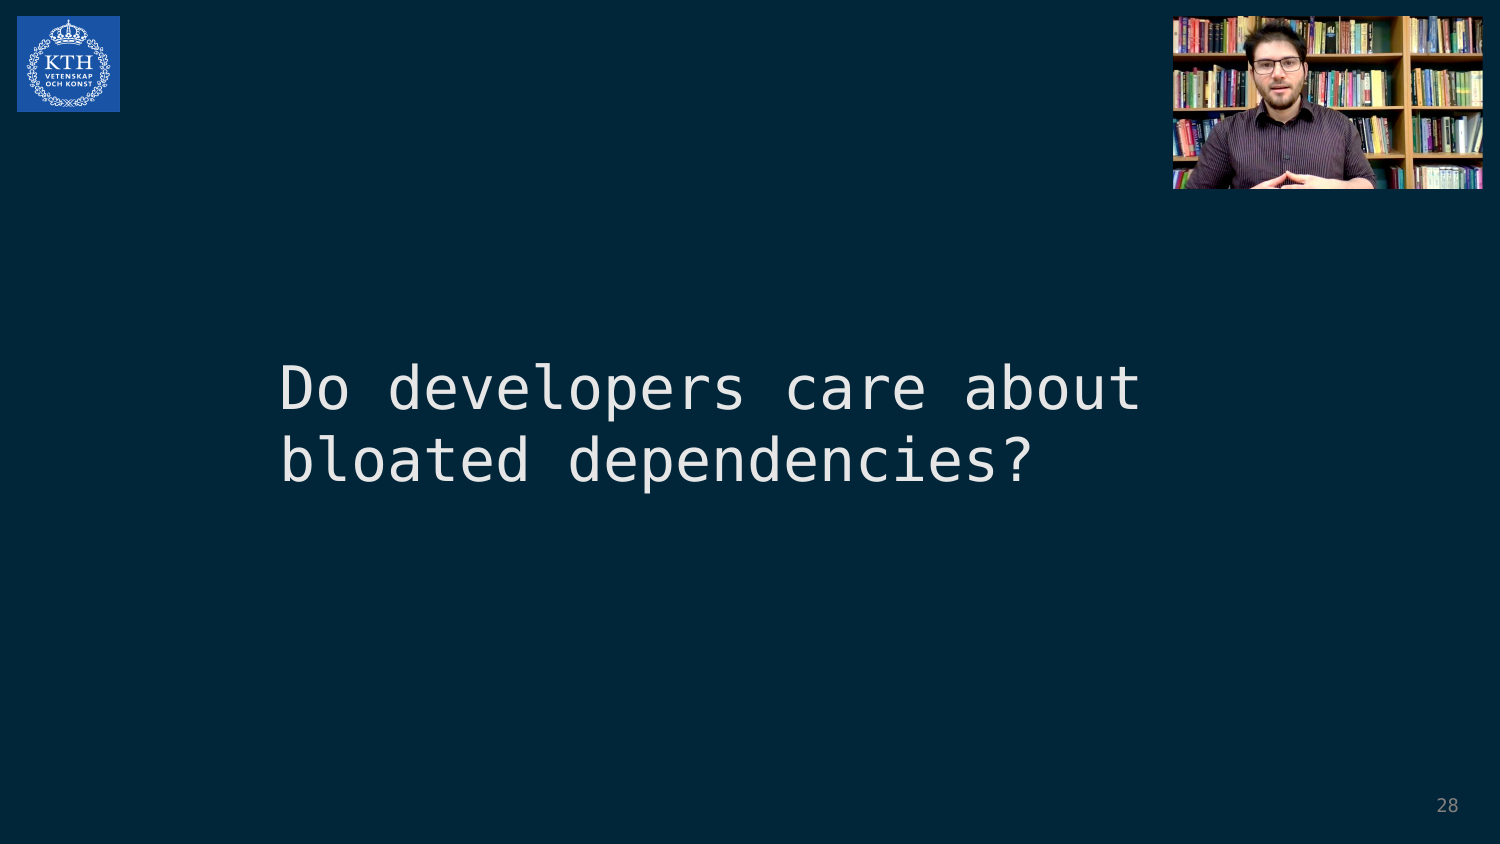

Do developers care about bloated dependencies?
28